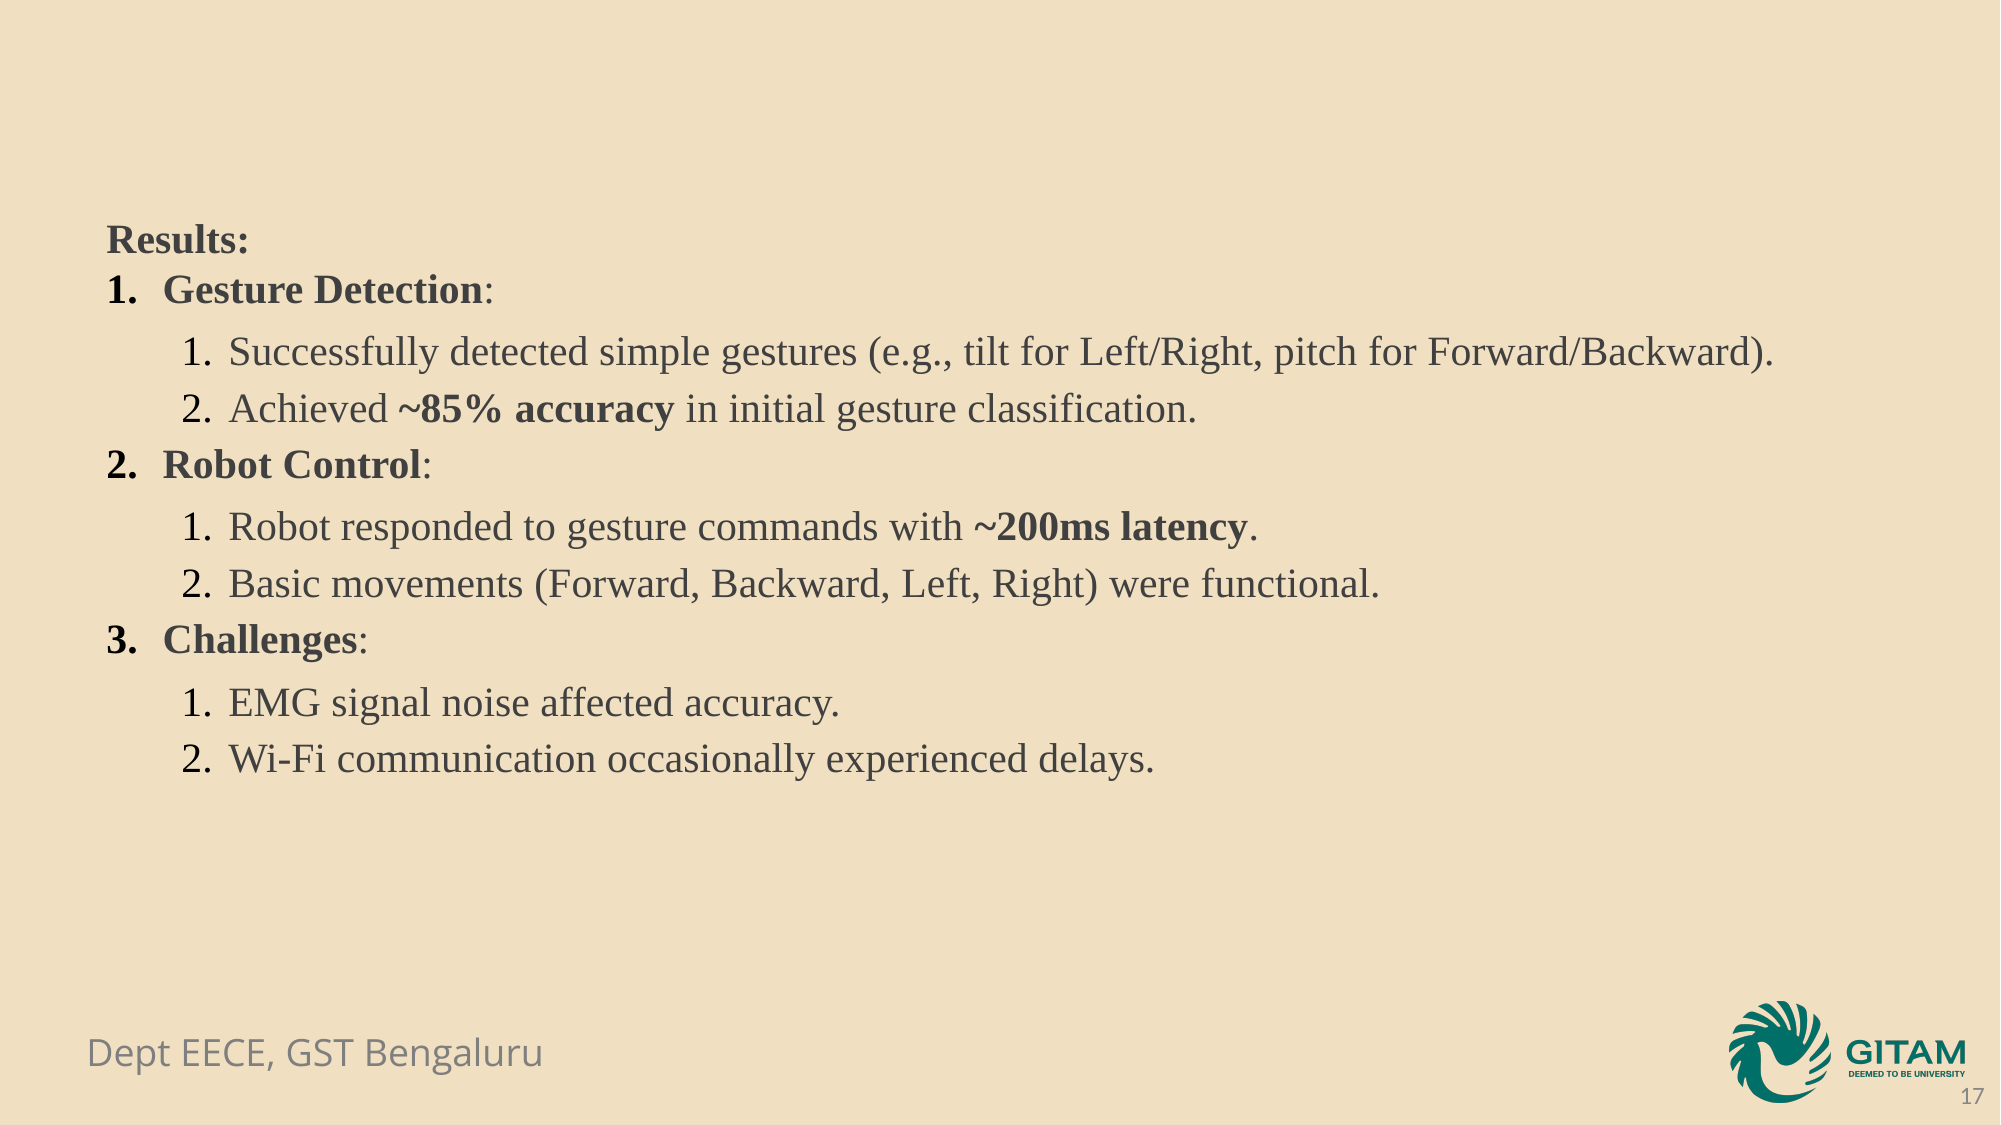

Results:
Gesture Detection:
Successfully detected simple gestures (e.g., tilt for Left/Right, pitch for Forward/Backward).
Achieved ~85% accuracy in initial gesture classification.
Robot Control:
Robot responded to gesture commands with ~200ms latency.
Basic movements (Forward, Backward, Left, Right) were functional.
Challenges:
EMG signal noise affected accuracy.
Wi-Fi communication occasionally experienced delays.

17